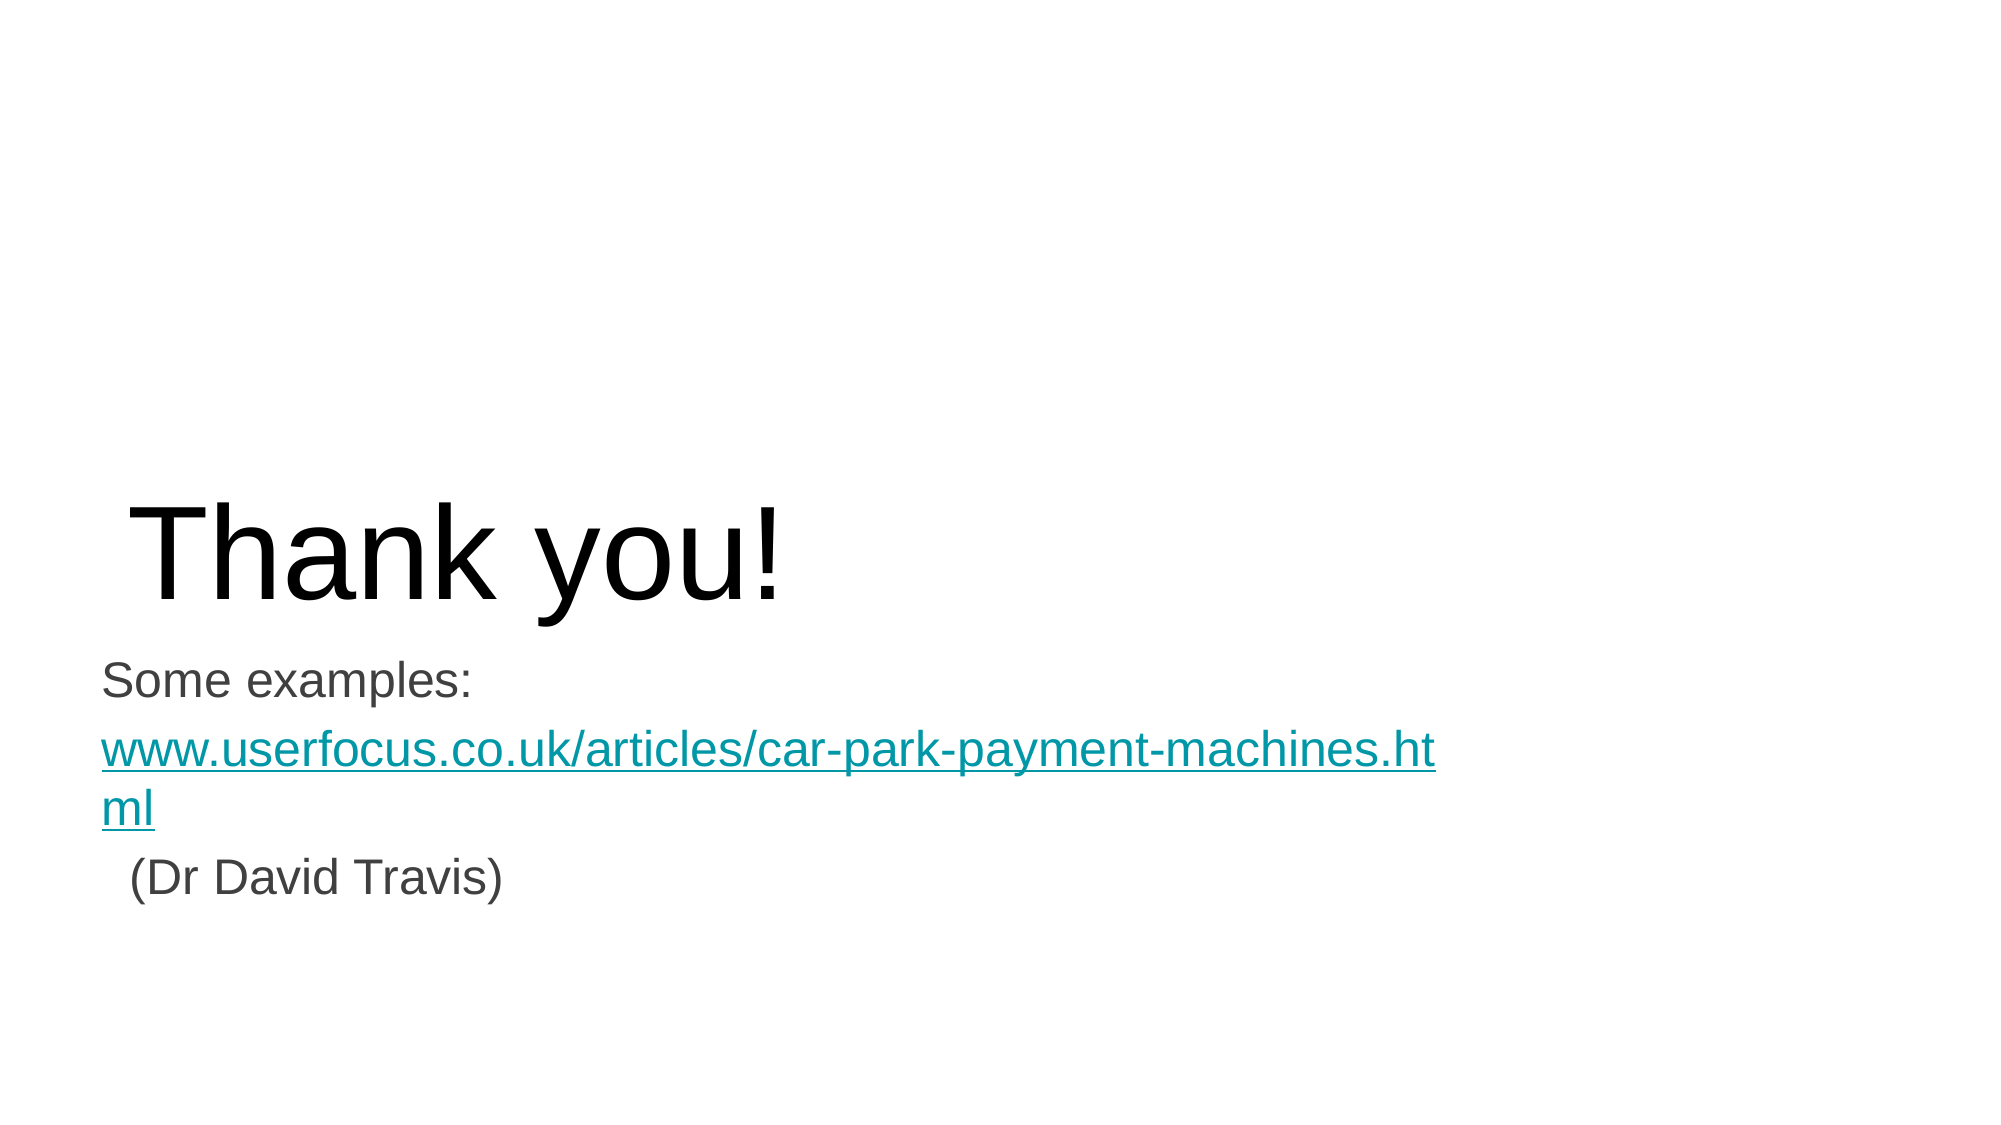

# Thank you!
Some examples:  www.userfocus.co.uk/articles/car-park-payment-machines.html  (Dr David Travis)